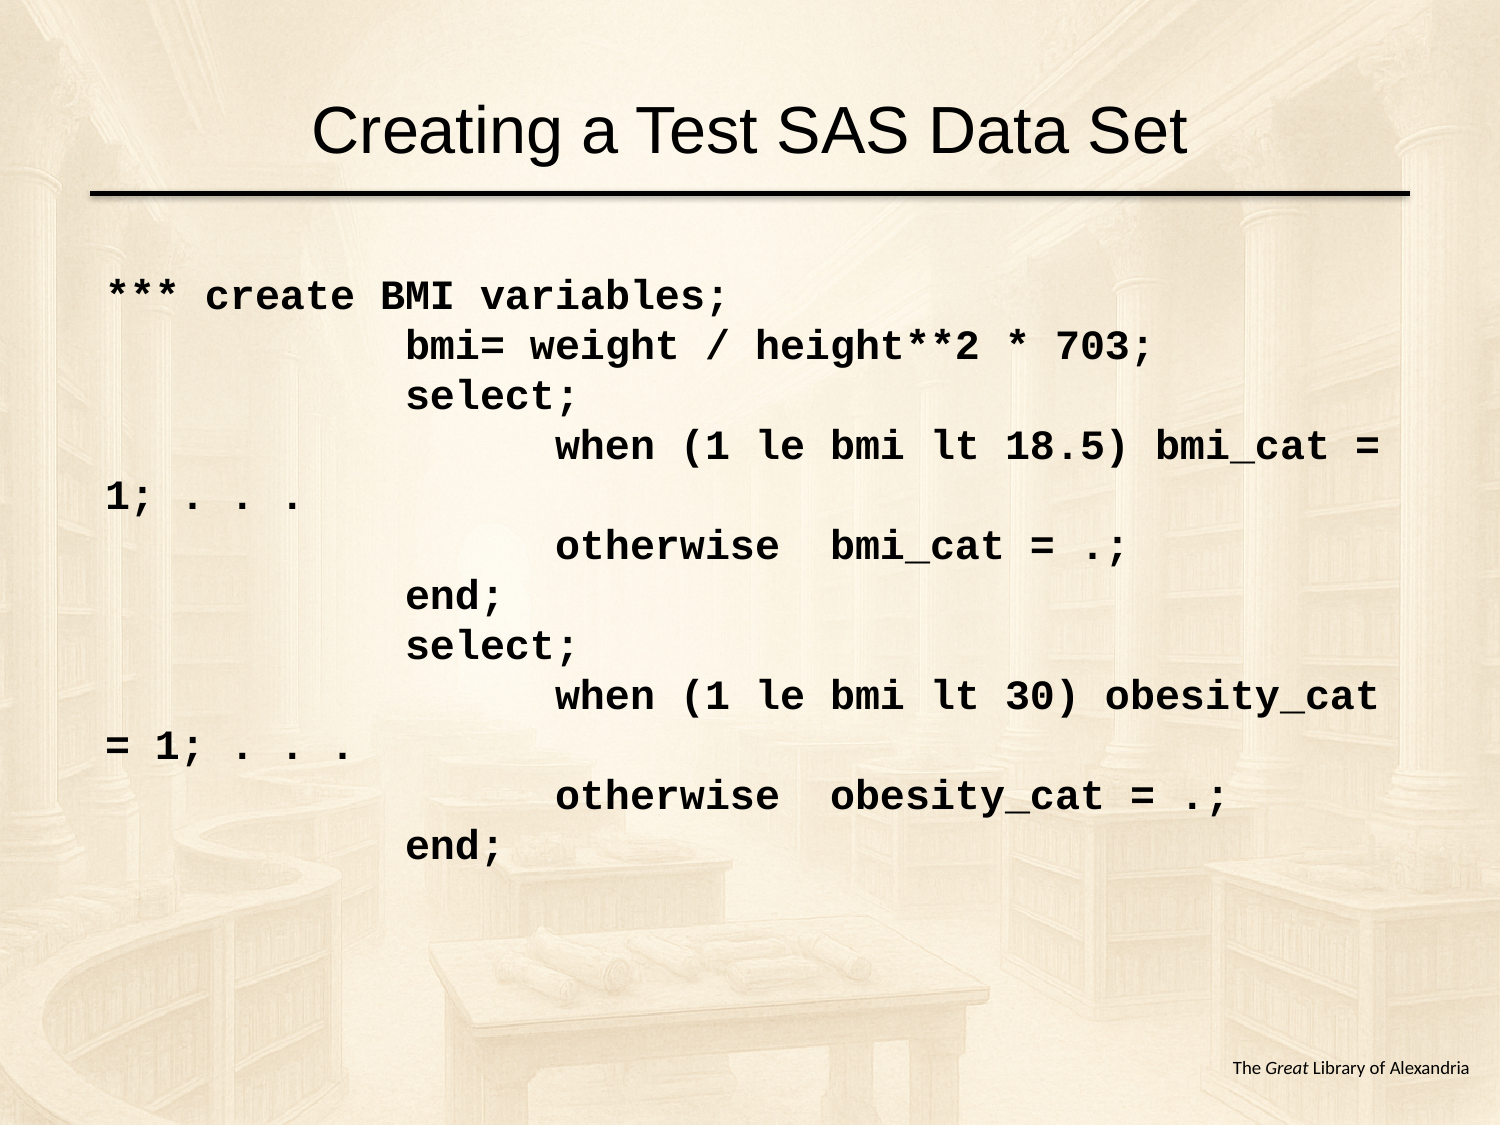

# Creating a Test SAS Data Set
*** create BMI variables;
    		bmi= weight / height**2 * 703;
		select;
			when (1 le bmi lt 18.5) bmi_cat = 1; . . .
			otherwise  bmi_cat = .;
		end;
		select;
			when (1 le bmi lt 30) obesity_cat = 1; . . .
			otherwise  obesity_cat = .;
		end;
The Great Library of Alexandria